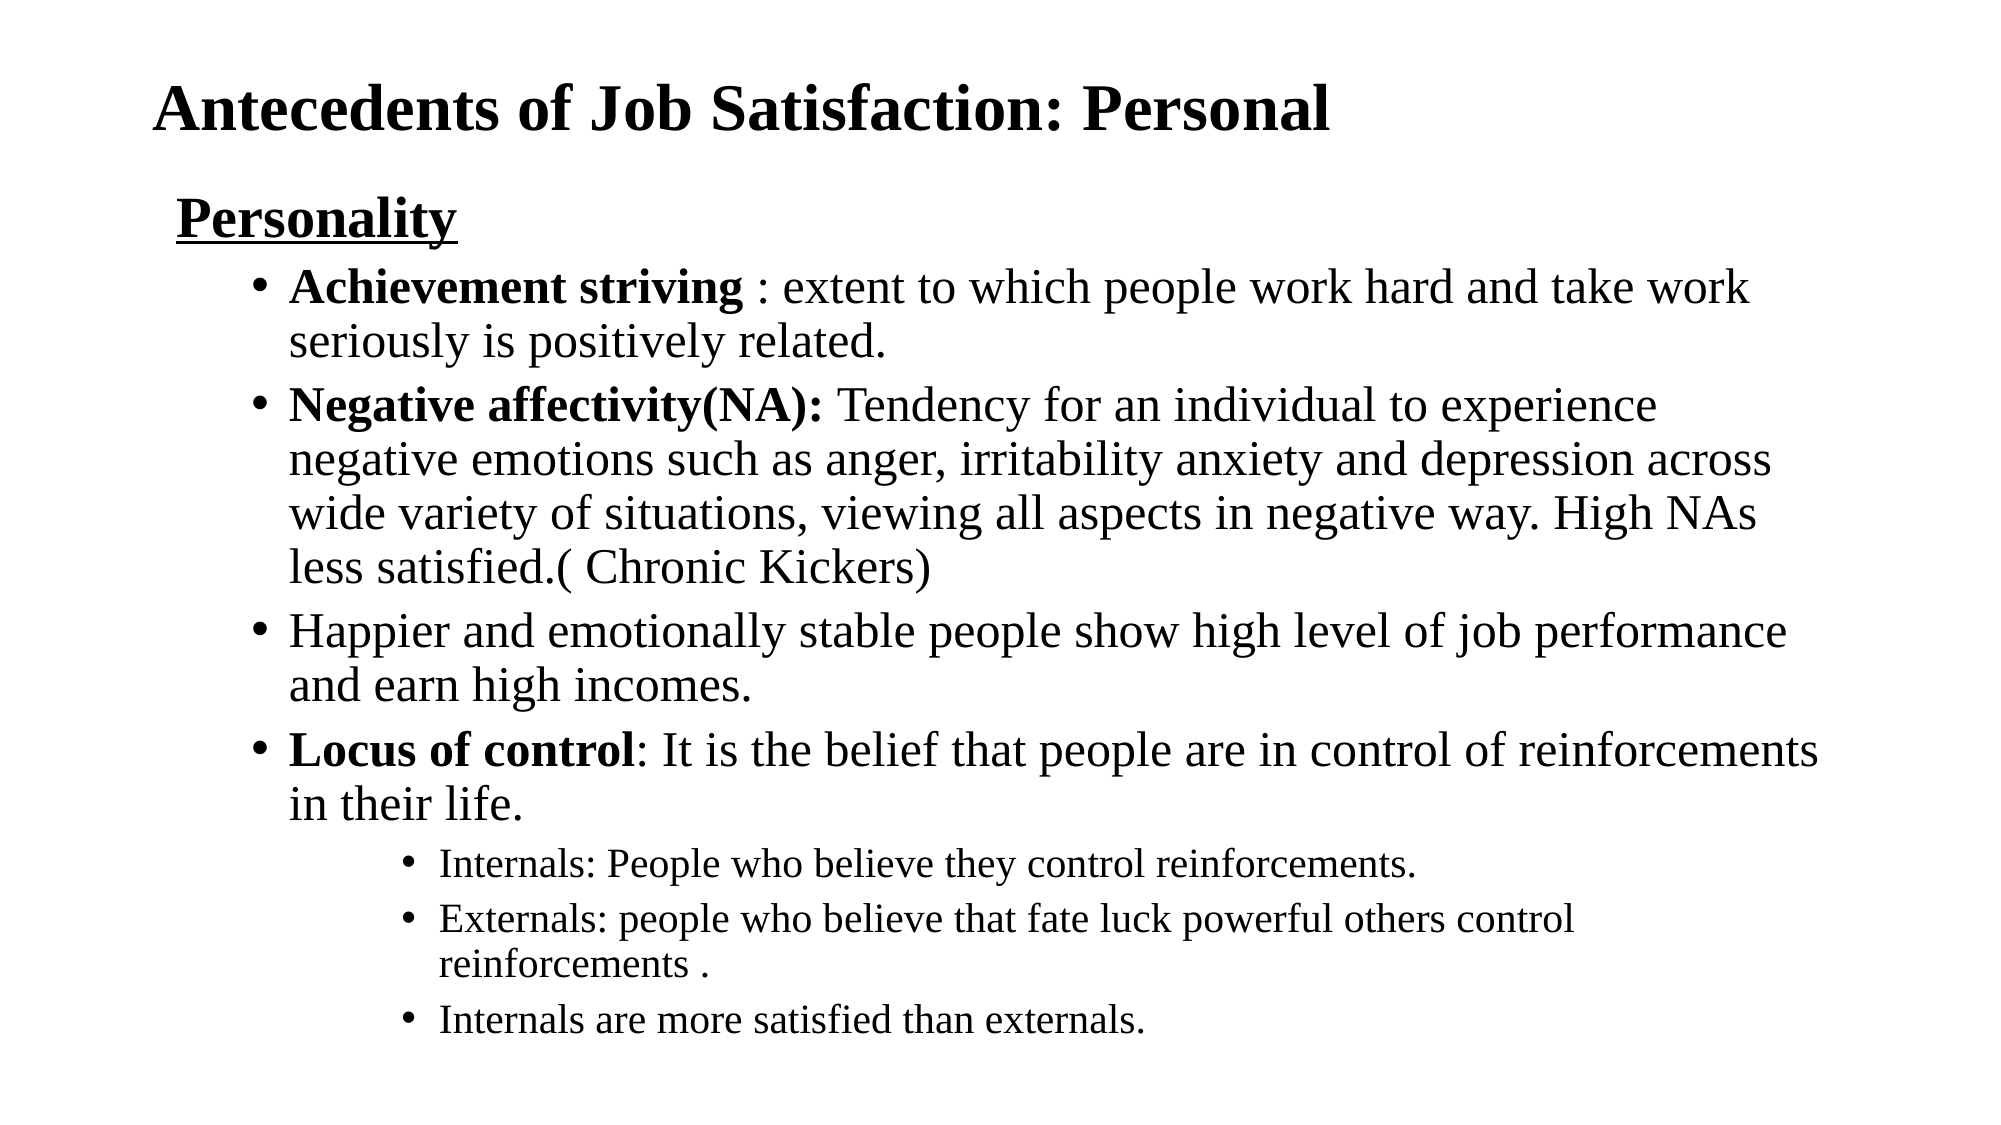

# Antecedents of Job Satisfaction: Personal
Personality
Achievement striving : extent to which people work hard and take work seriously is positively related.
Negative affectivity(NA): Tendency for an individual to experience negative emotions such as anger, irritability anxiety and depression across wide variety of situations, viewing all aspects in negative way. High NAs less satisfied.( Chronic Kickers)
Happier and emotionally stable people show high level of job performance and earn high incomes.
Locus of control: It is the belief that people are in control of reinforcements in their life.
Internals: People who believe they control reinforcements.
Externals: people who believe that fate luck powerful others control reinforcements .
Internals are more satisfied than externals.